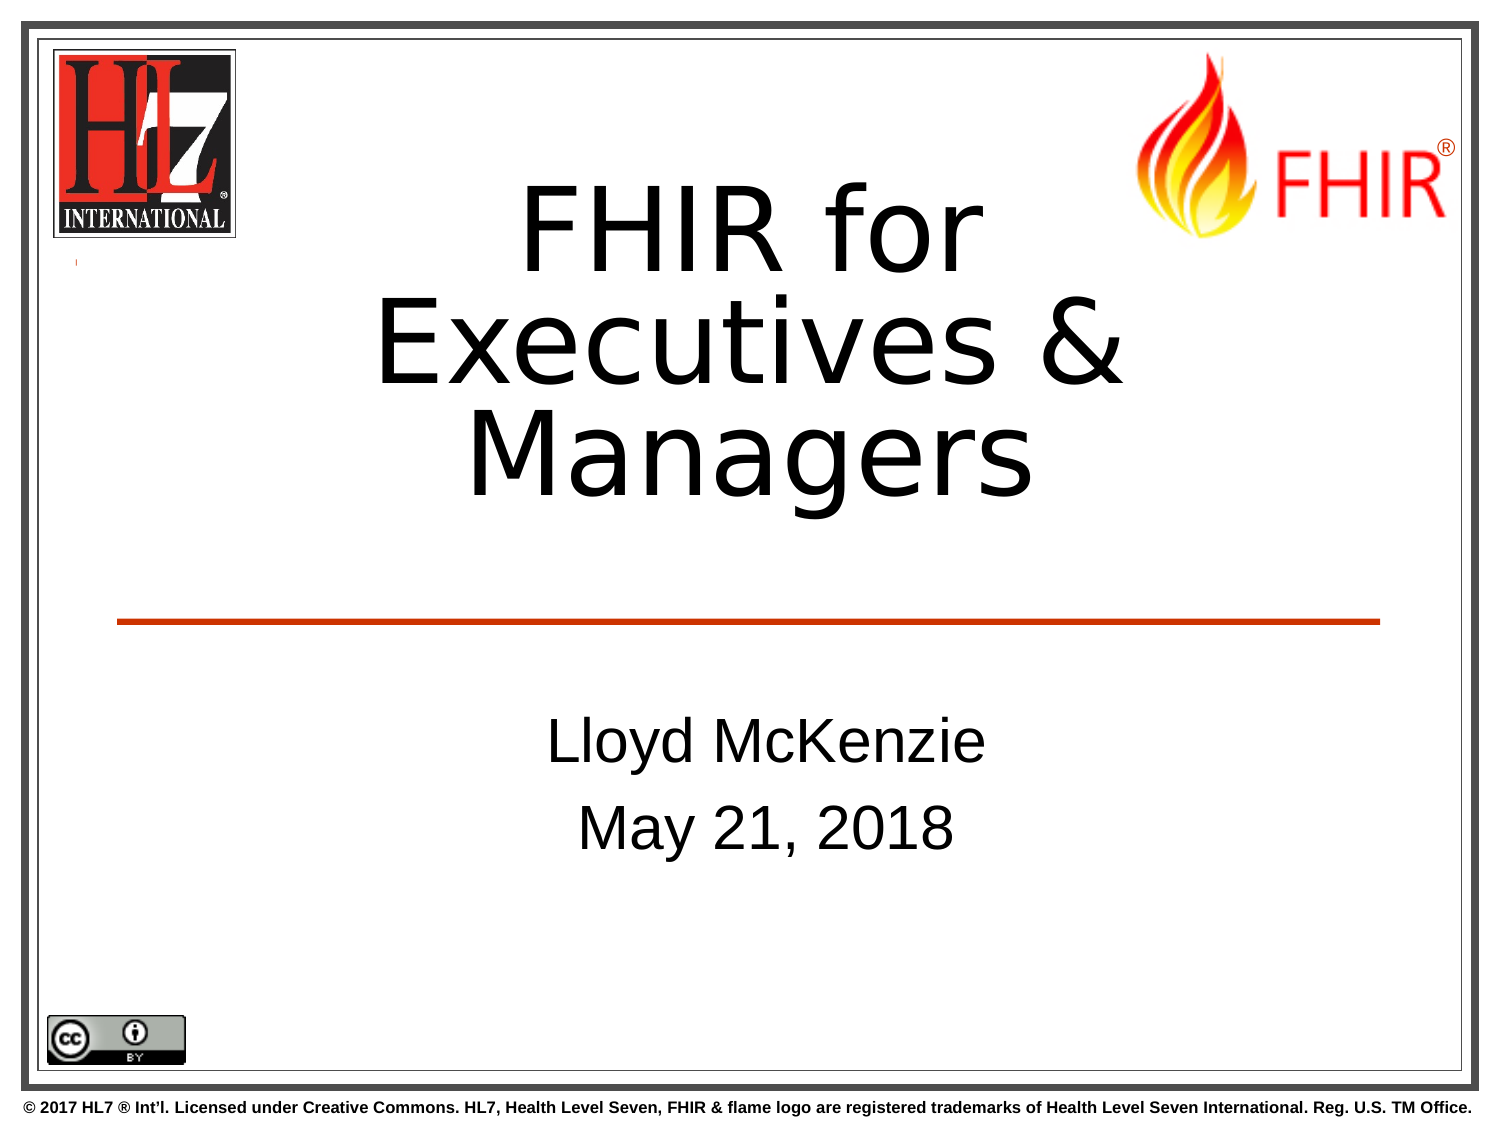

# FHIR for Executives & Managers
Lloyd McKenzie
May 21, 2018